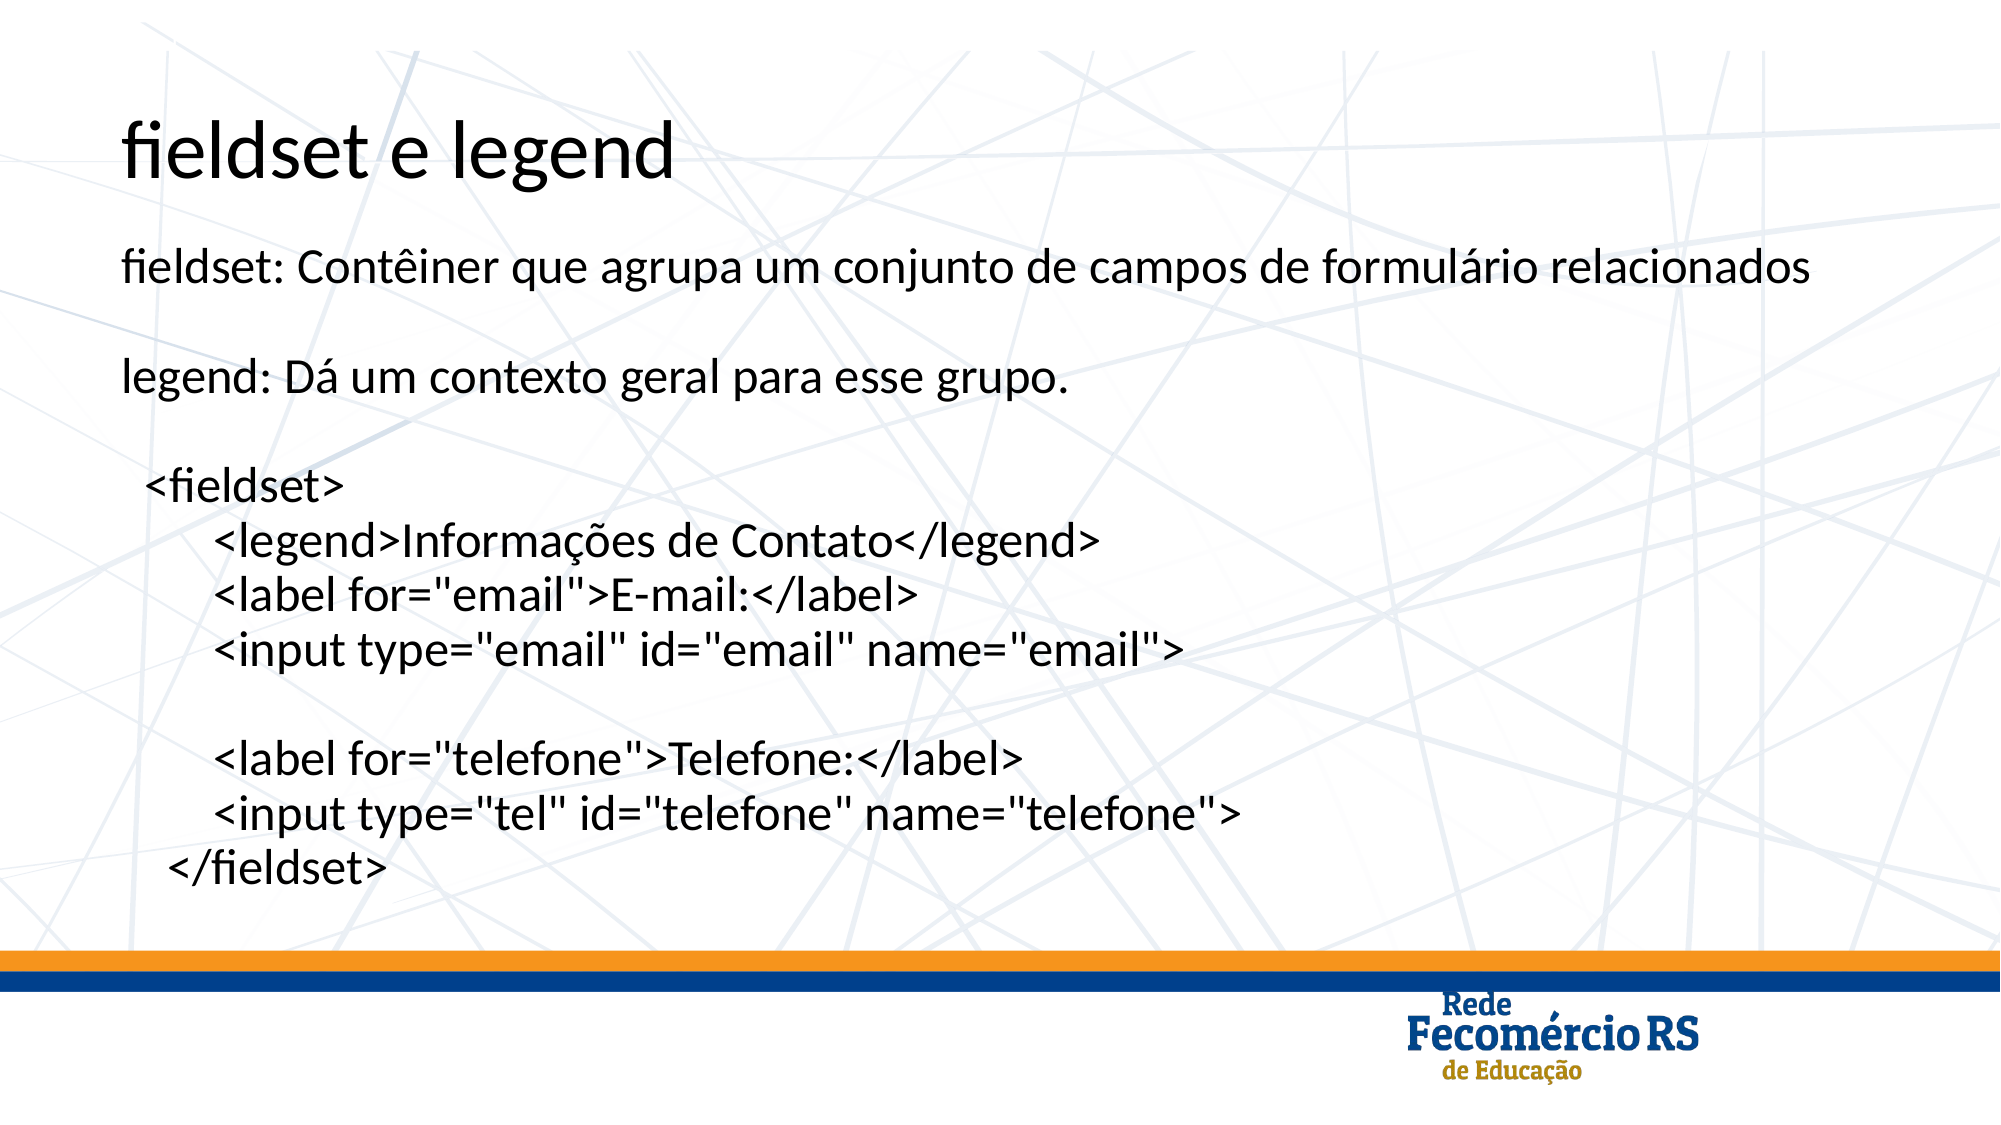

# fieldset e legend
fieldset: Contêiner que agrupa um conjunto de campos de formulário relacionados

legend: Dá um contexto geral para esse grupo.

  <fieldset>
        <legend>Informações de Contato</legend>
        <label for="email">E-mail:</label>
        <input type="email" id="email" name="email">

        <label for="telefone">Telefone:</label>
        <input type="tel" id="telefone" name="telefone">
    </fieldset>